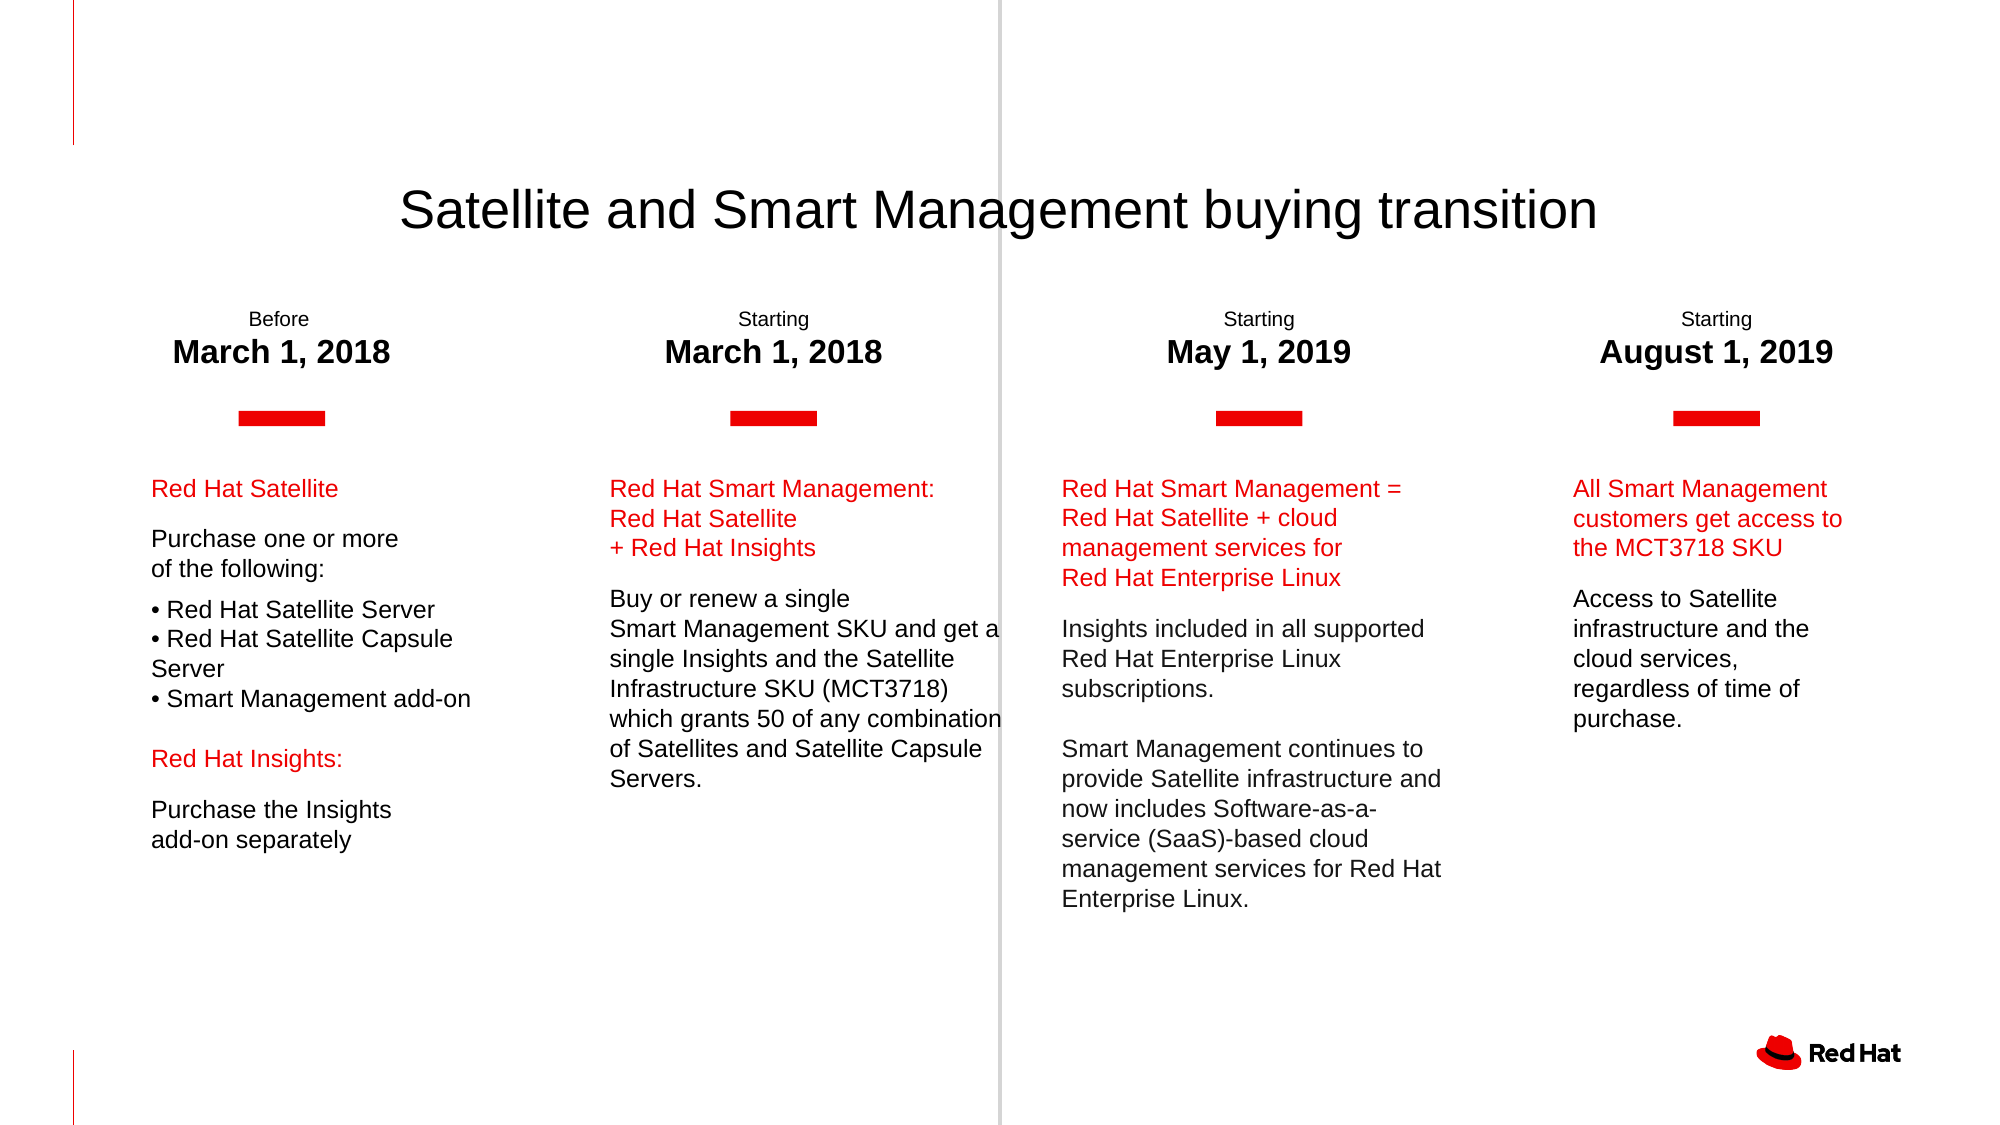

Satellite and Smart Management buying transition
Before
March 1, 2018
Starting
March 1, 2018
Starting
May 1, 2019
Starting
August 1, 2019

Red Hat Satellite
Purchase one or more
of the following:
• Red Hat Satellite Server
• Red Hat Satellite Capsule Server
• Smart Management add-on

Red Hat Insights:
Purchase the Insights
add-on separately
Red Hat Smart Management:
Red Hat Satellite
+ Red Hat Insights
Buy or renew a single
Smart Management SKU and get a single Insights and the Satellite Infrastructure SKU (MCT3718) which grants 50 of any combination of Satellites and Satellite Capsule Servers.
Red Hat Smart Management =
Red Hat Satellite + cloud management services for
Red Hat Enterprise Linux
Insights included in all supported Red Hat Enterprise Linux subscriptions.
Smart Management continues to provide Satellite infrastructure and now includes Software-as-a-service (SaaS)-based cloud management services for Red Hat
Enterprise Linux.
All Smart Management customers get access to the MCT3718 SKU
Access to Satellite infrastructure and the cloud services, regardless of time of purchase.